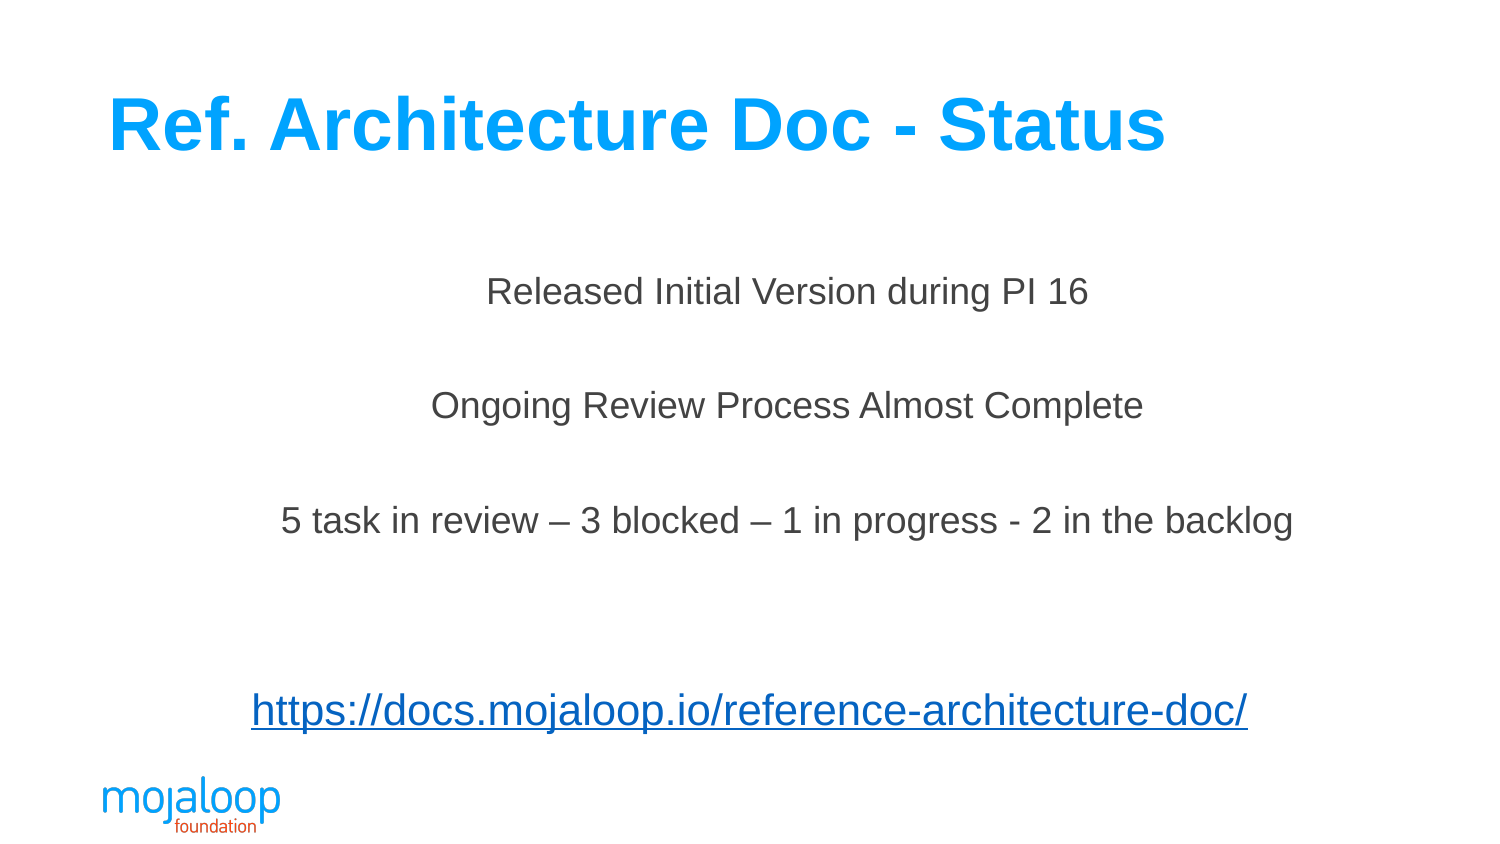

# Ref. Architecture Doc - Status
Released Initial Version during PI 16
Ongoing Review Process Almost Complete
5 task in review – 3 blocked – 1 in progress - 2 in the backlog

https://docs.mojaloop.io/reference-architecture-doc/